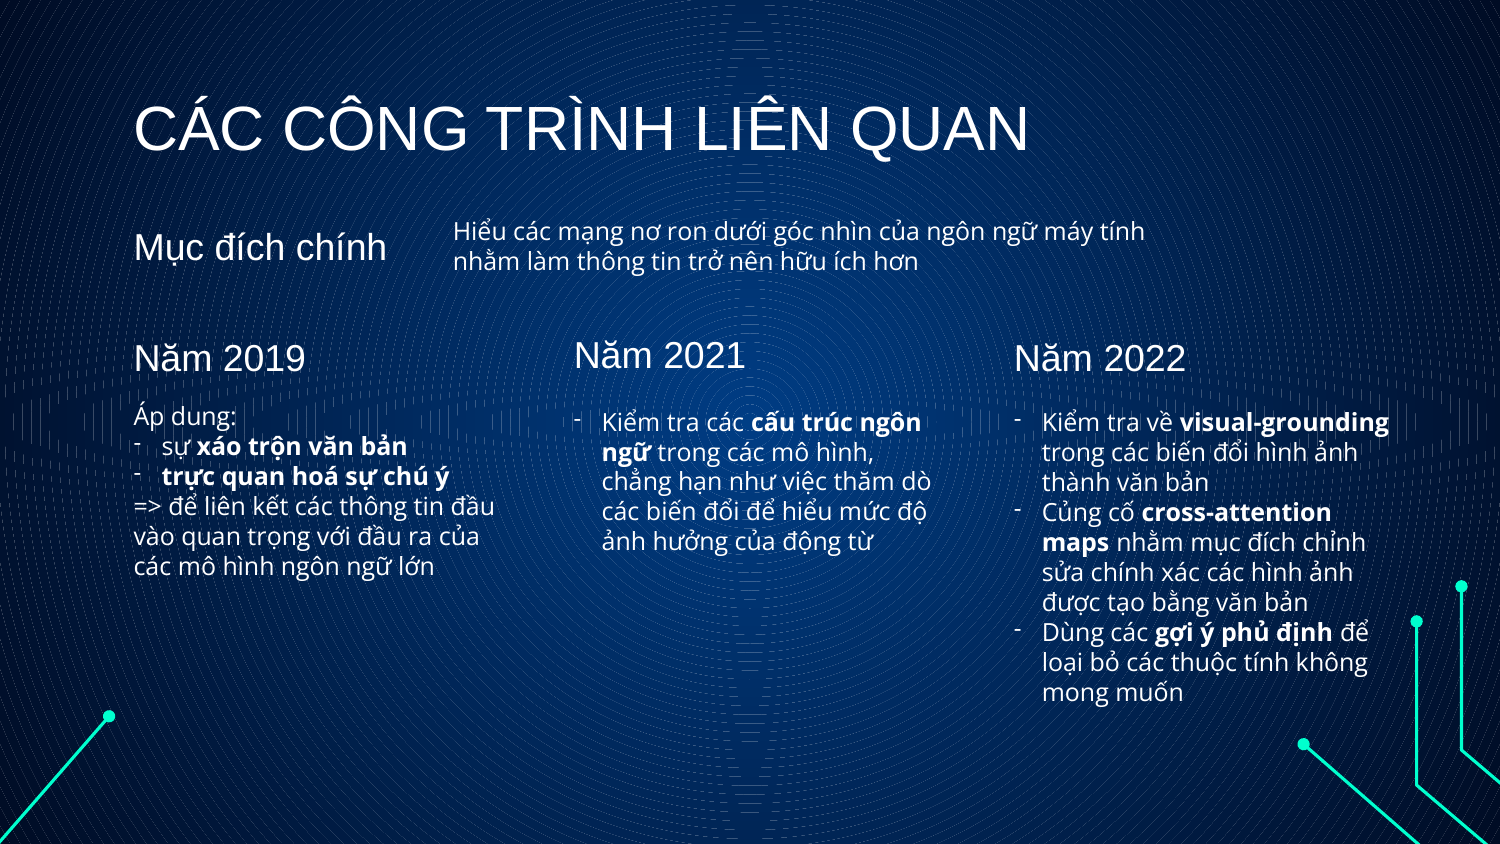

# CÁC CÔNG TRÌNH LIÊN QUAN
Hiểu các mạng nơ ron dưới góc nhìn của ngôn ngữ máy tính nhằm làm thông tin trở nên hữu ích hơn
Mục đích chính
Năm 2021
Năm 2019
Năm 2022
Áp dung:
sự xáo trộn văn bản
trực quan hoá sự chú ý
=> để liên kết các thông tin đầu vào quan trọng với đầu ra của các mô hình ngôn ngữ lớn

Kiểm tra các cấu trúc ngôn ngữ trong các mô hình, chẳng hạn như việc thăm dò các biến đổi để hiểu mức độ ảnh hưởng của động từ
Kiểm tra về visual-grounding trong các biến đổi hình ảnh thành văn bản
Củng cố cross-attention maps nhằm mục đích chỉnh sửa chính xác các hình ảnh được tạo bằng văn bản
Dùng các gợi ý phủ định để loại bỏ các thuộc tính không mong muốn